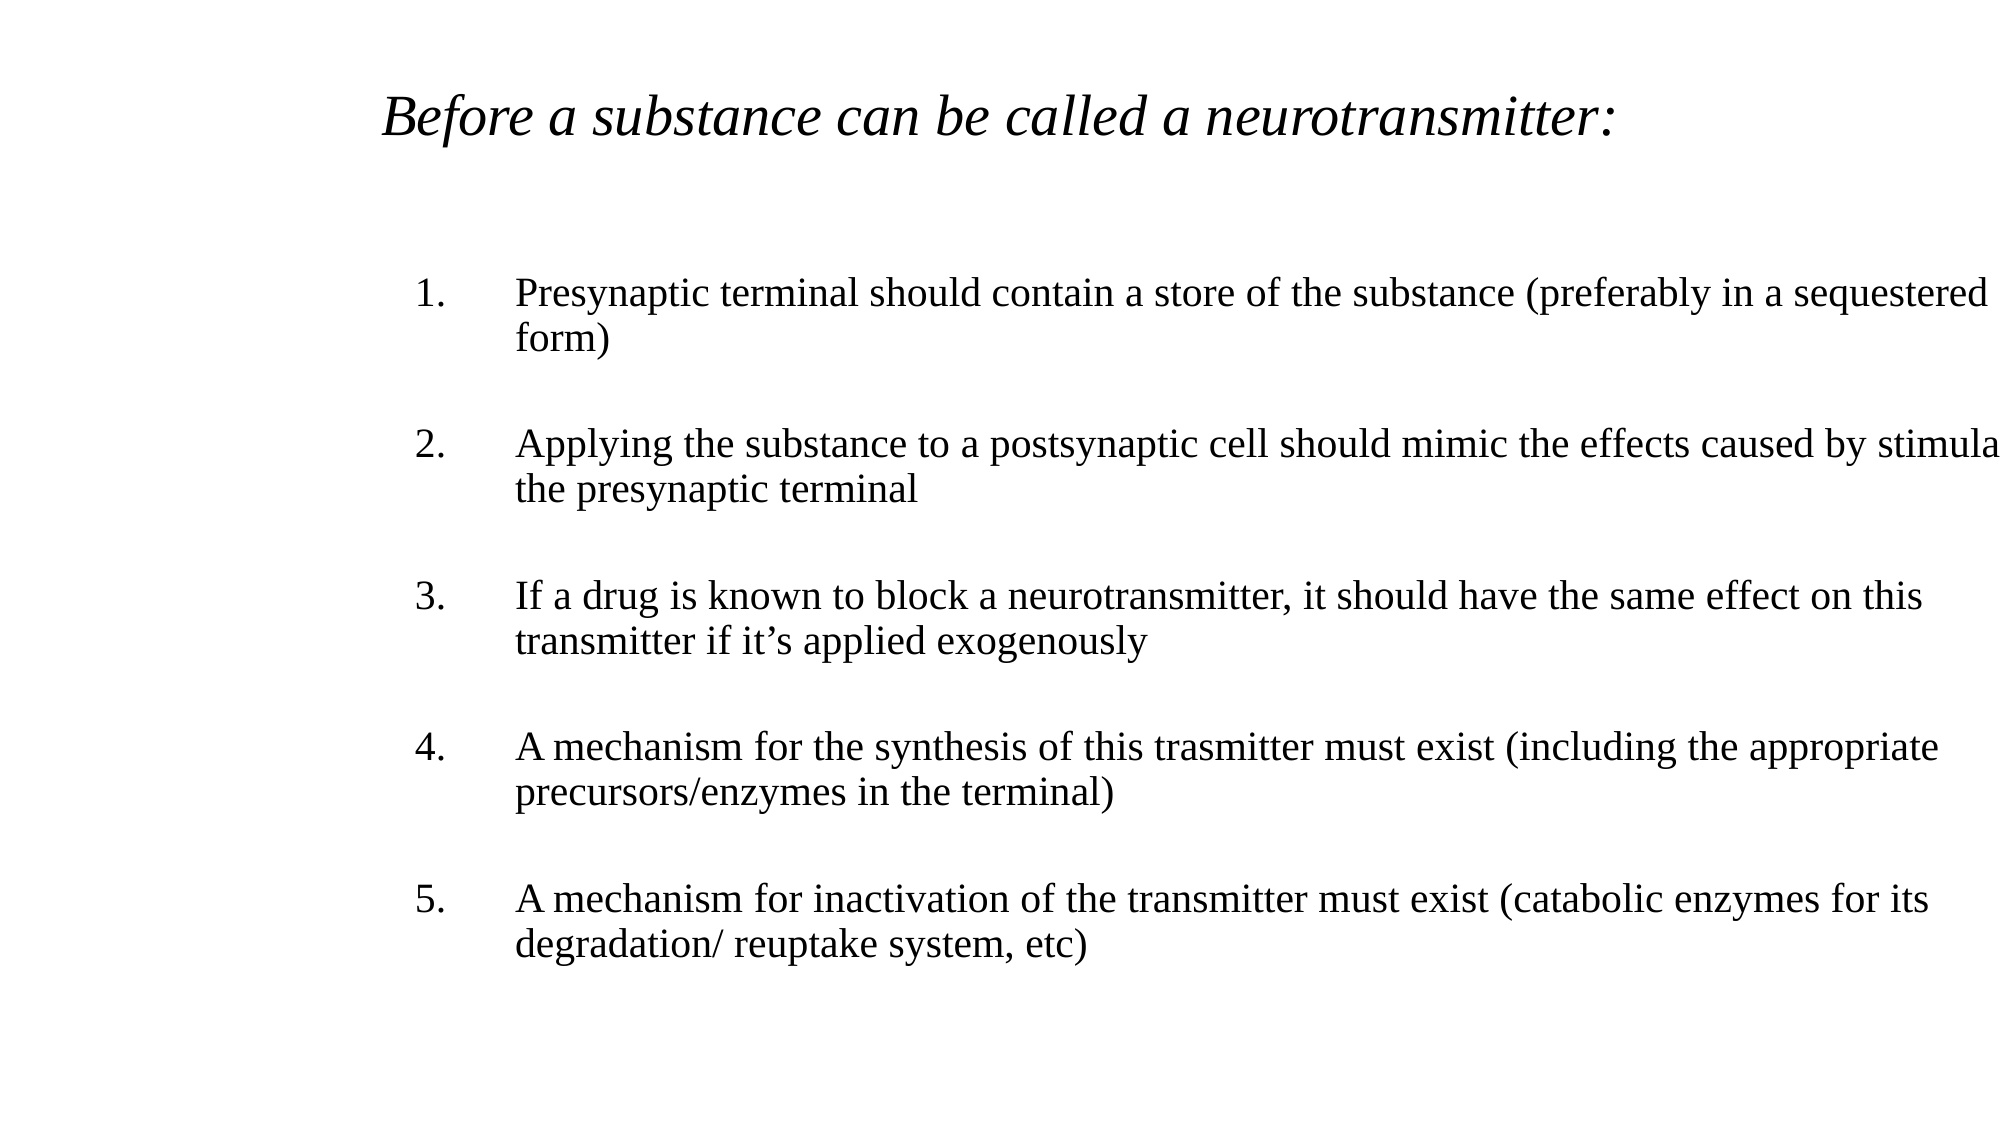

# Before a substance can be called a neurotransmitter:
Presynaptic terminal should contain a store of the substance (preferably in a sequestered form)

Applying the substance to a postsynaptic cell should mimic the effects caused by stimulating the presynaptic terminal

If a drug is known to block a neurotransmitter, it should have the same effect on this transmitter if it’s applied exogenously

A mechanism for the synthesis of this trasmitter must exist (including the appropriate precursors/enzymes in the terminal)

A mechanism for inactivation of the transmitter must exist (catabolic enzymes for its degradation/ reuptake system, etc)